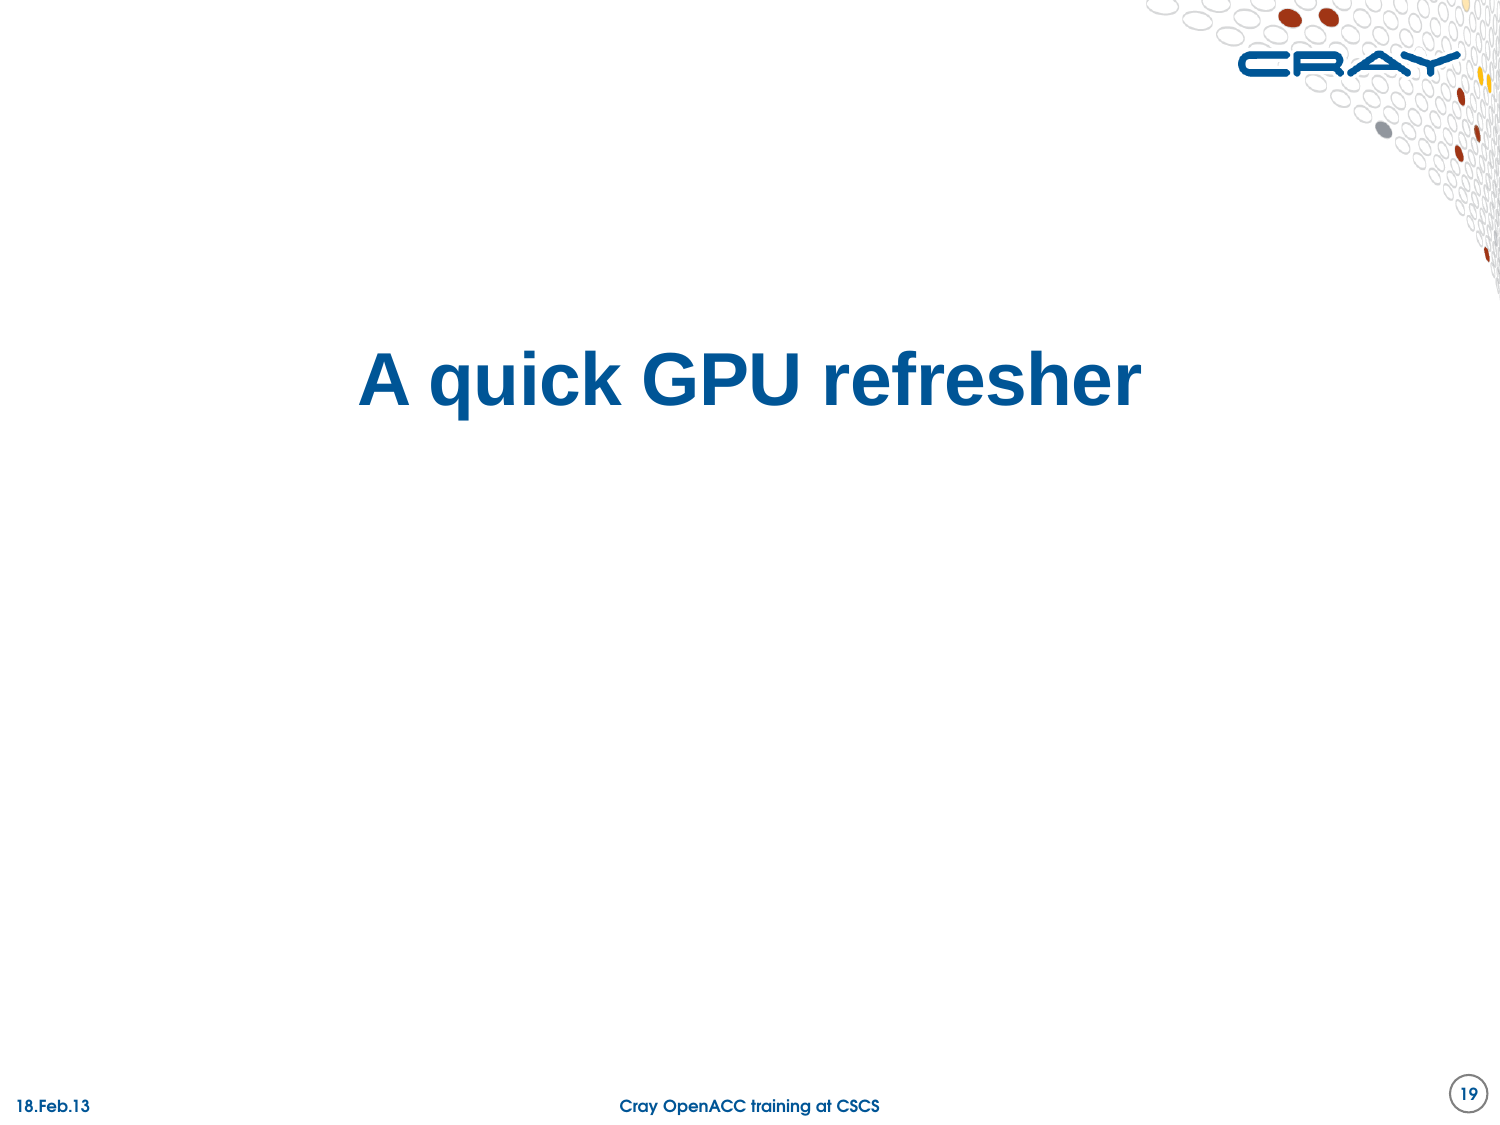

# A quick GPU refresher

19
18.Feb.13
Cray OpenACC training at CSCS